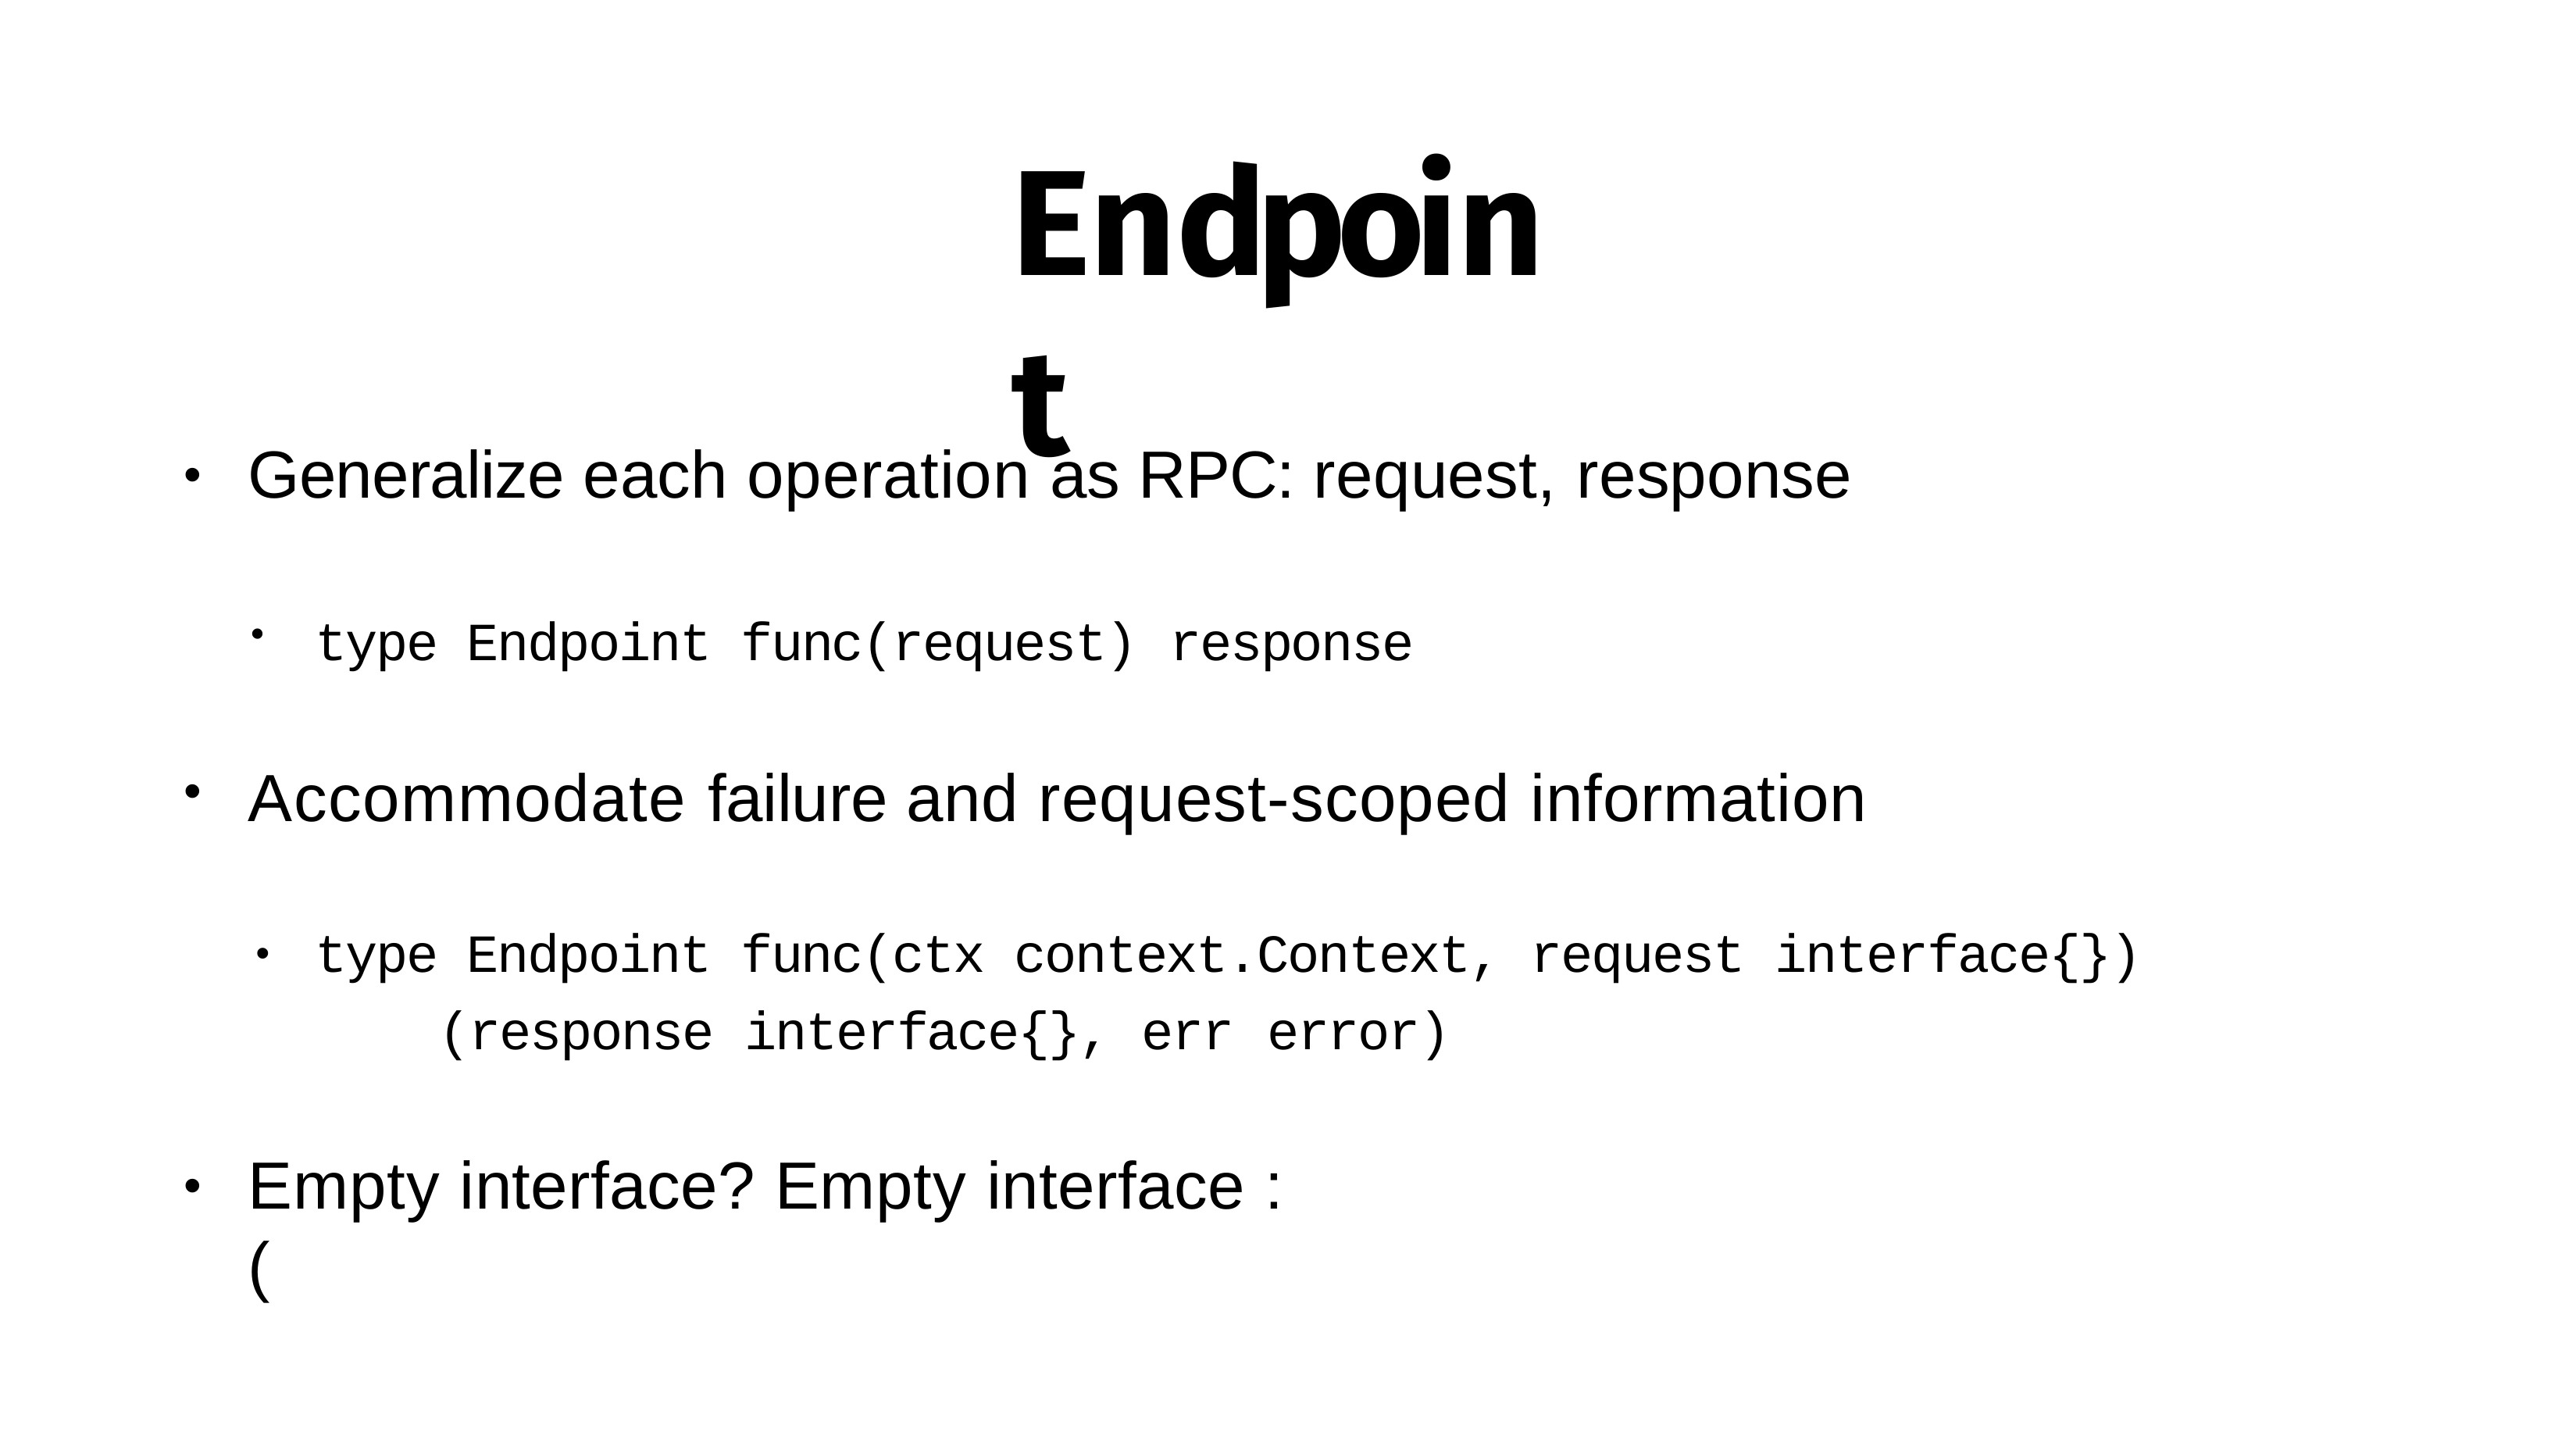

# Endpoint
Generalize each operation as RPC: request, response

type Endpoint func(request) response

Accommodate failure and request-scoped information
•
•
type Endpoint func(ctx context.Context, request interface{})  (response interface{}, err error)
•
Empty interface? Empty interface :(
•